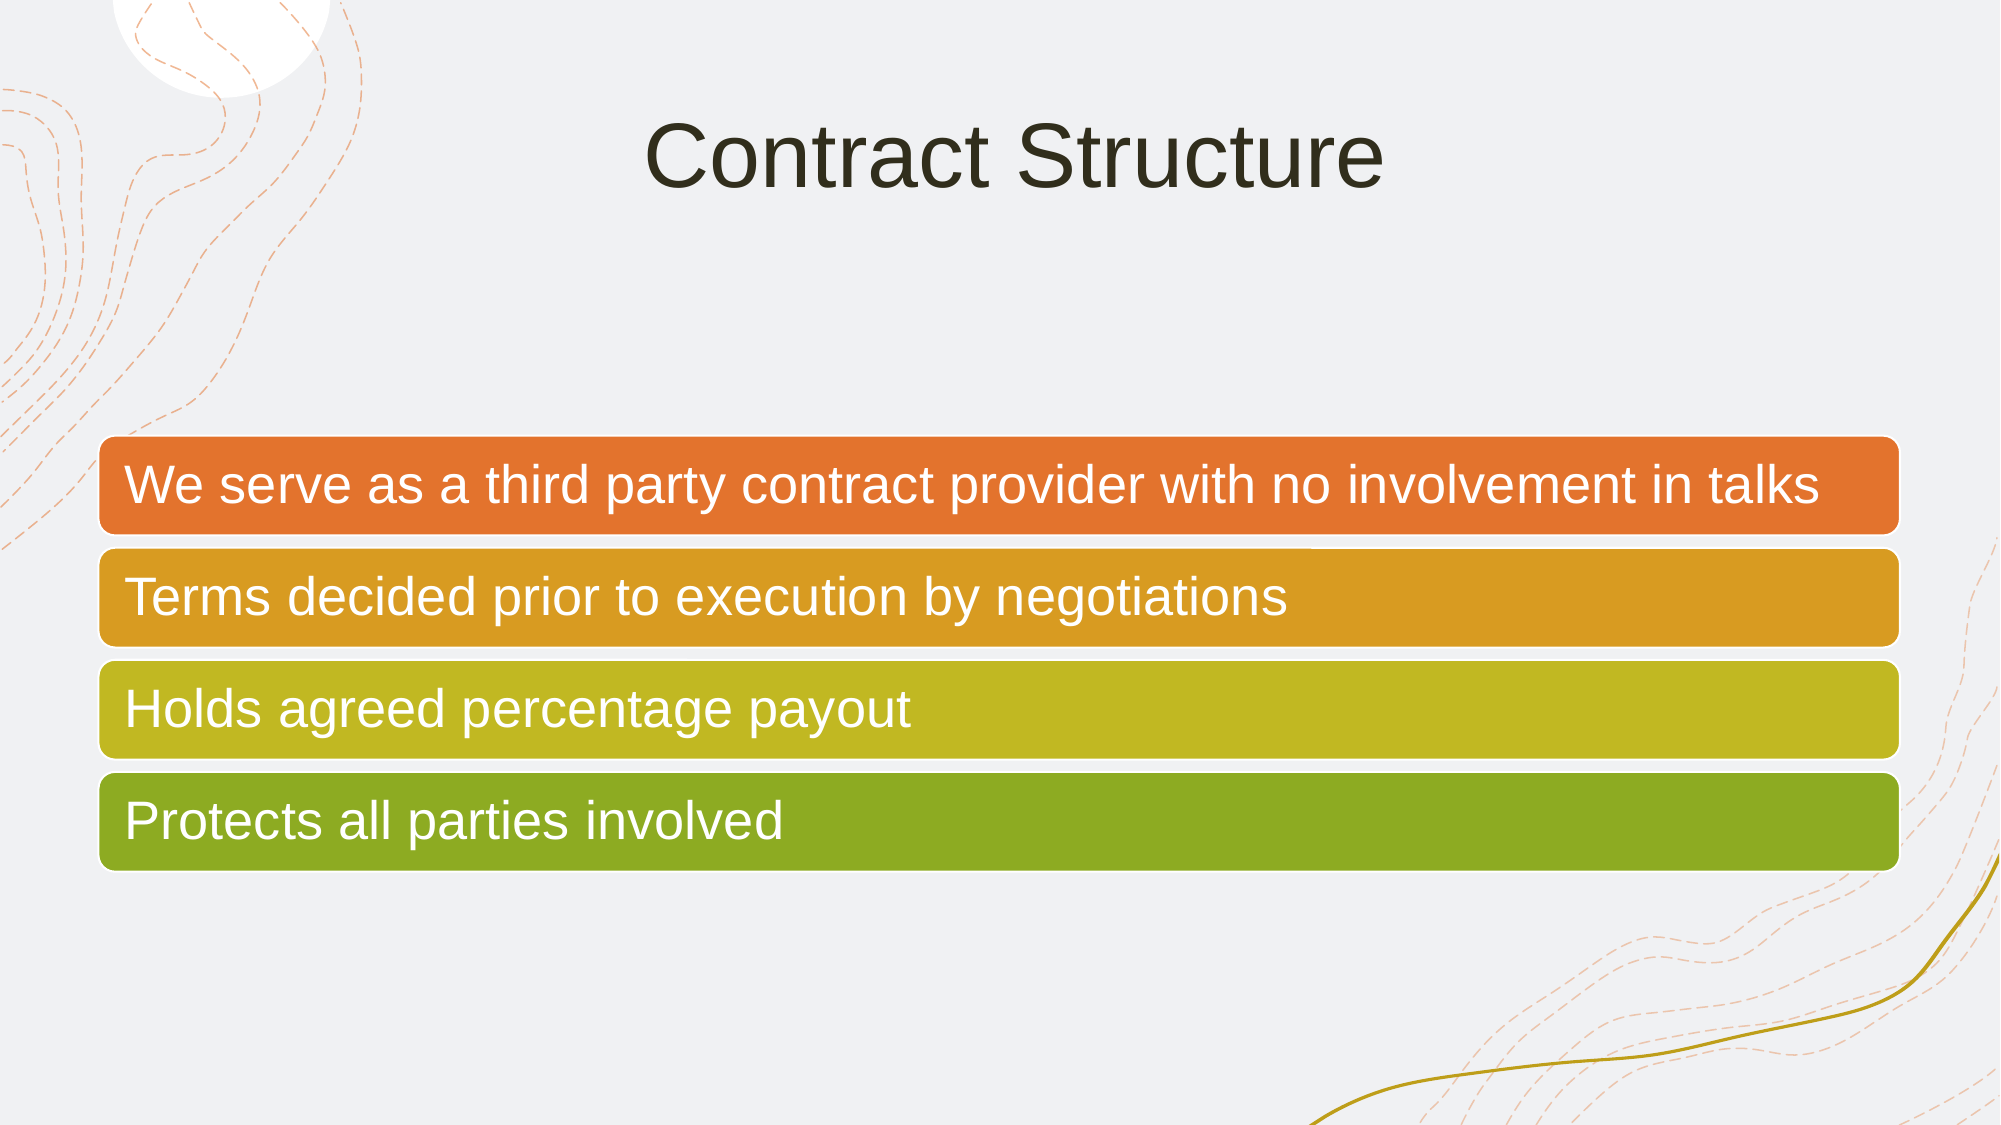

# Contract Structure
We serve as a third party contract provider with no involvement in talks
Terms decided prior to execution by negotiations
Holds agreed percentage payout
Protects all parties involved